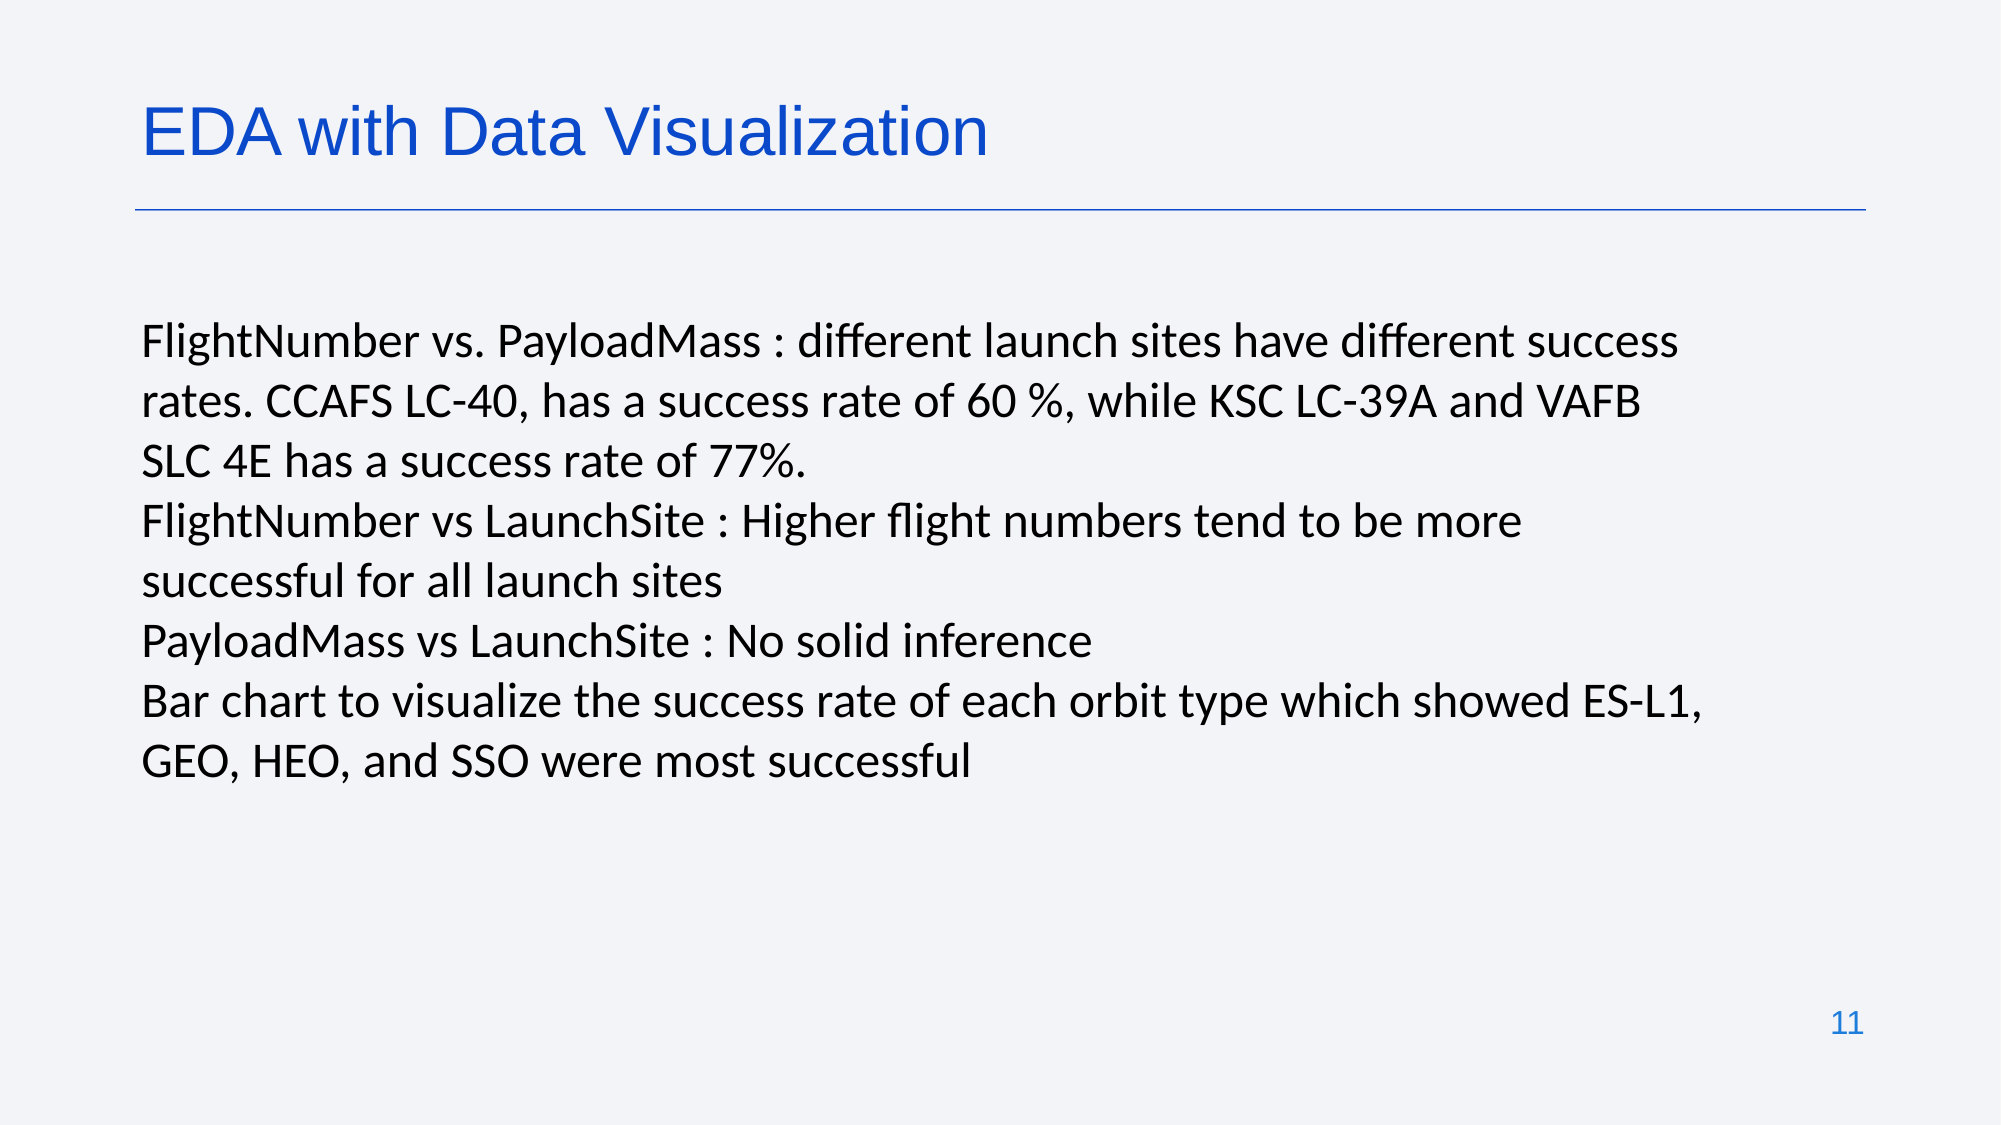

EDA with Data Visualization
FlightNumber vs. PayloadMass : different launch sites have different success rates. CCAFS LC-40, has a success rate of 60 %, while KSC LC-39A and VAFB SLC 4E has a success rate of 77%.
FlightNumber vs LaunchSite : Higher flight numbers tend to be more successful for all launch sites
PayloadMass vs LaunchSite : No solid inference
Bar chart to visualize the success rate of each orbit type which showed ES-L1, GEO, HEO, and SSO were most successful
11